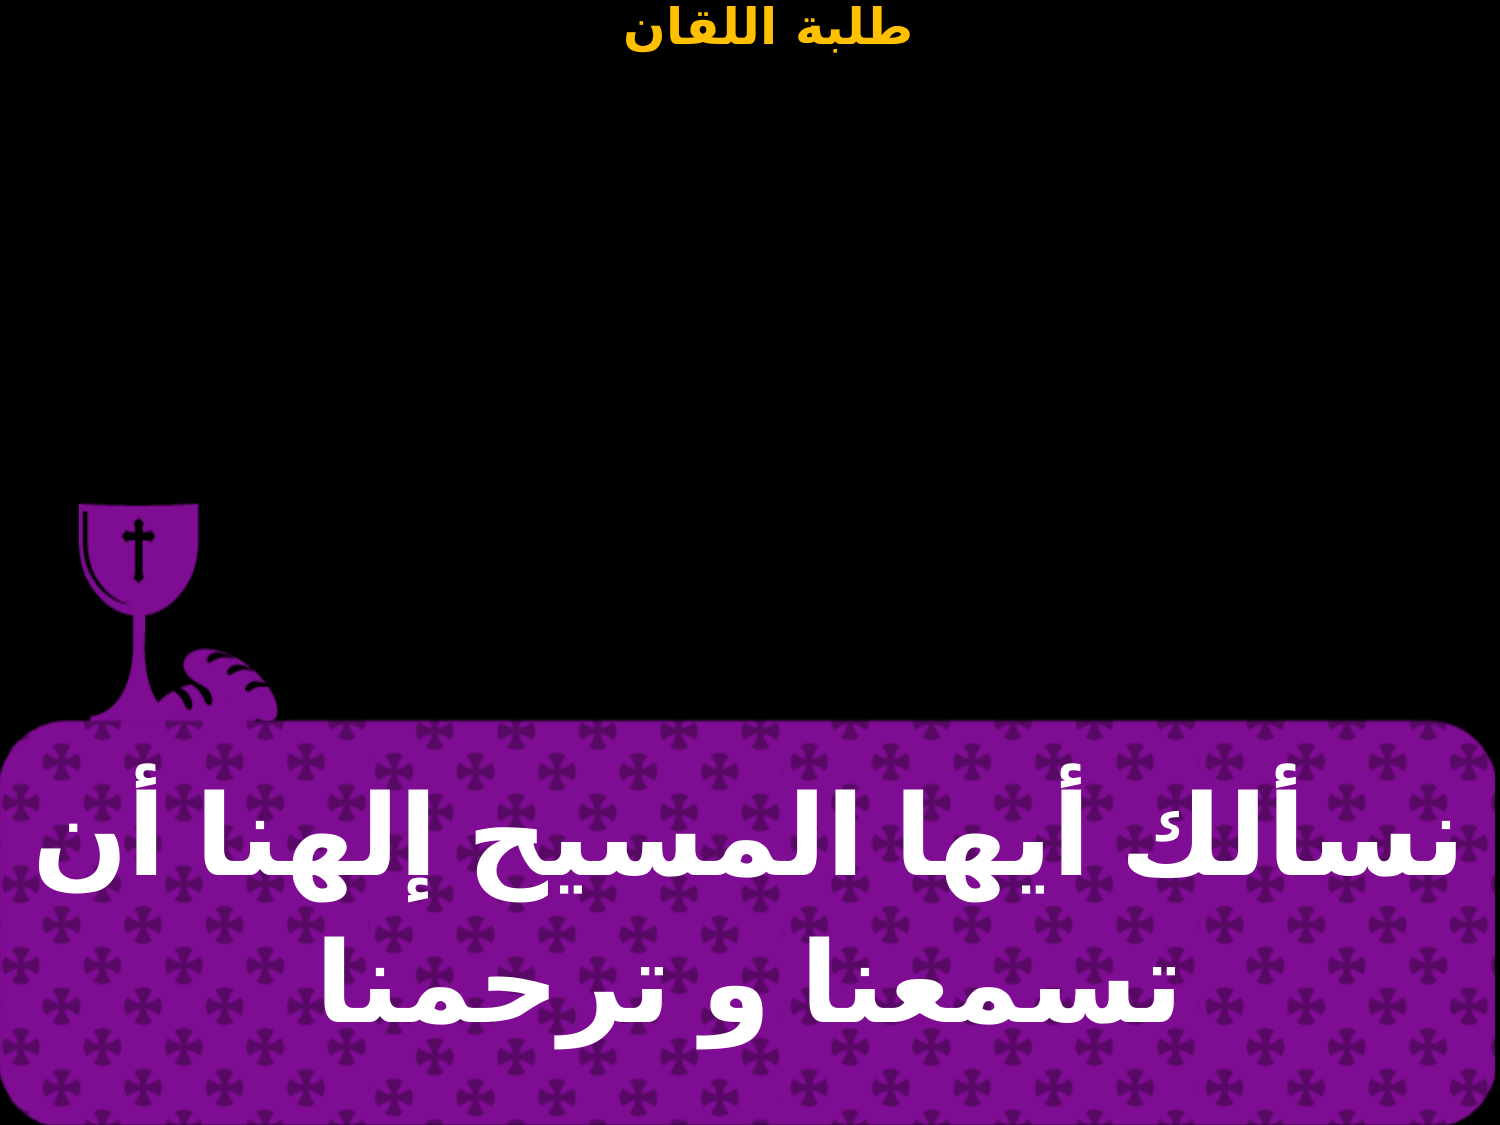

| نسألك أيها المسيح إلهنا أن تسمعنا و ترحمنا |
| --- |